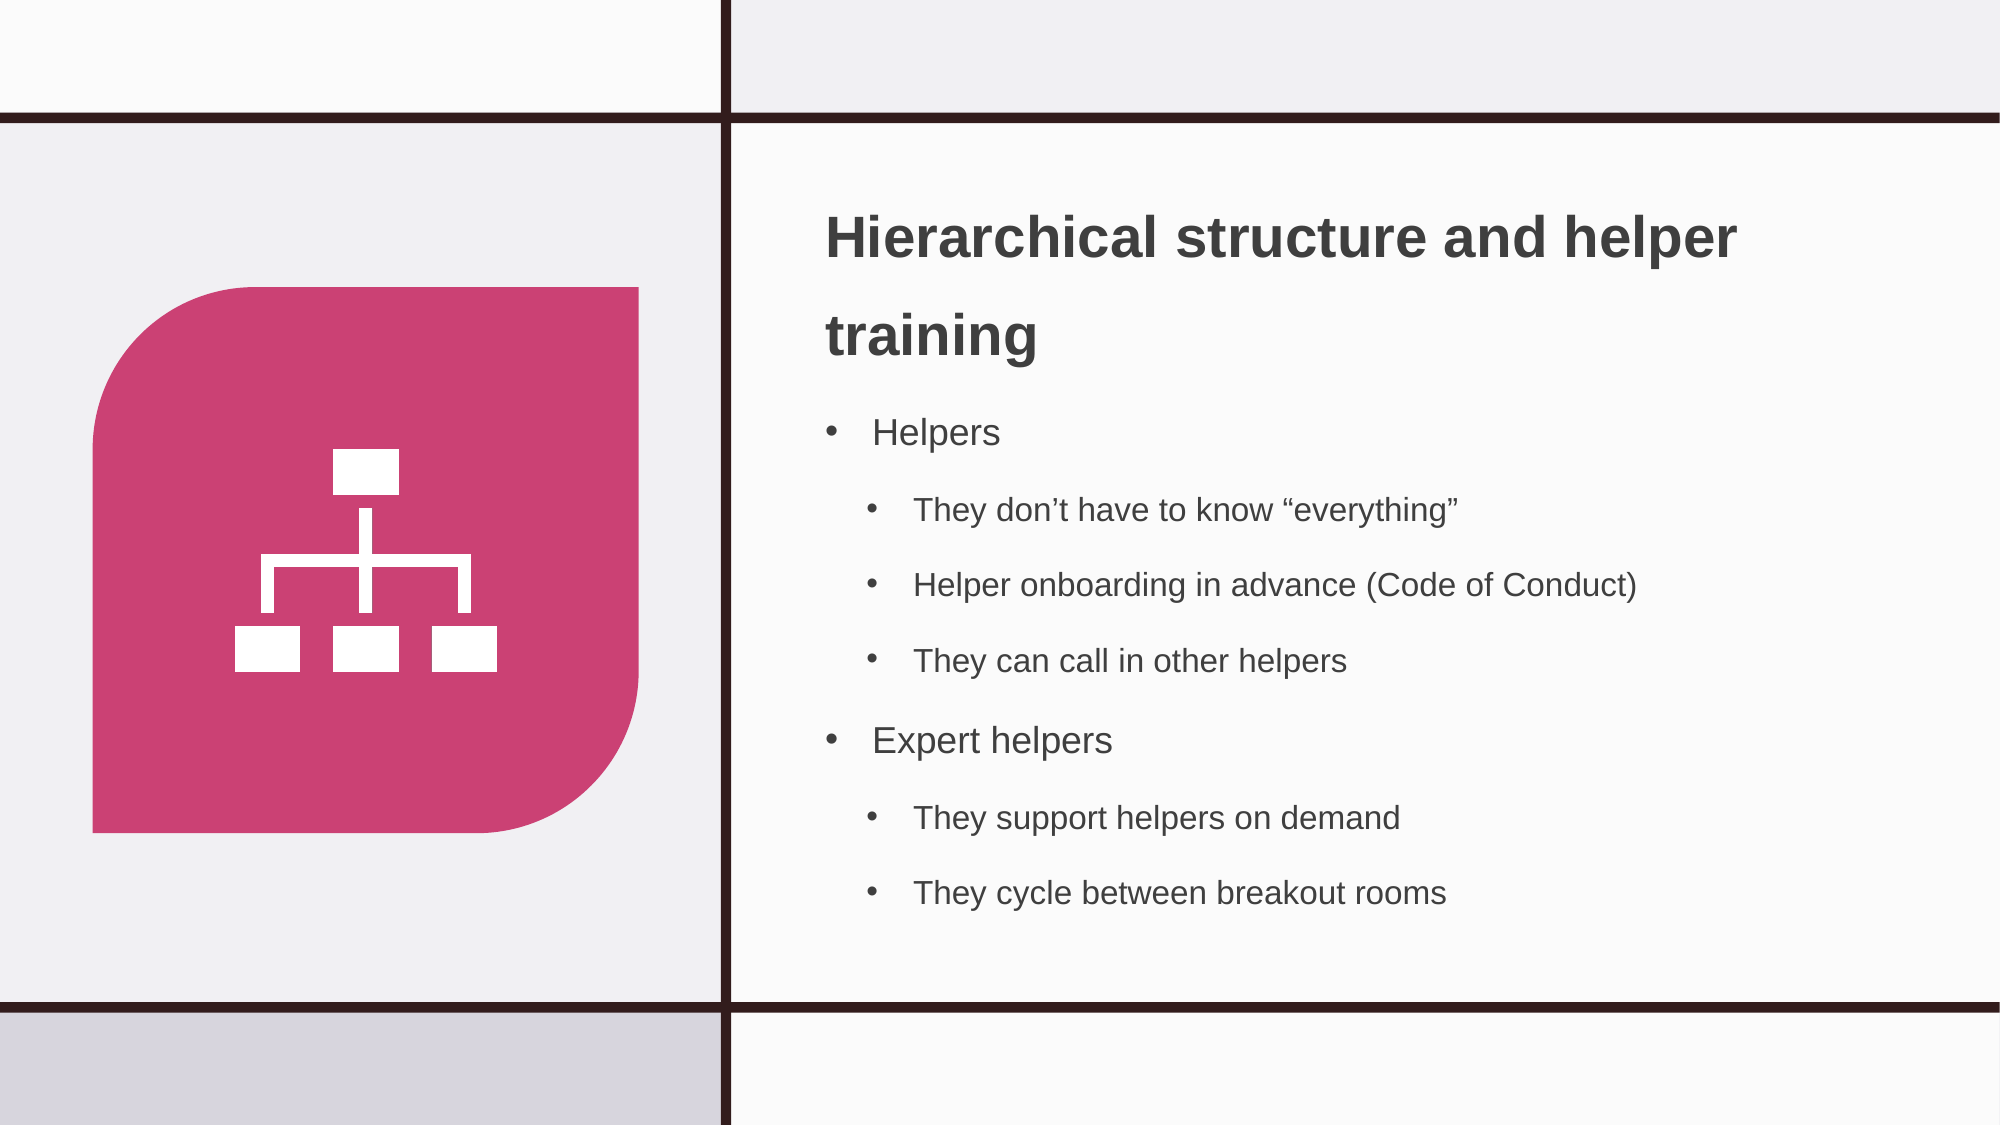

# Hierarchical structure and helper training

Helpers
They don’t have to know “everything”
Helper onboarding in advance (Code of Conduct)
They can call in other helpers
Expert helpers
They support helpers on demand
They cycle between breakout rooms